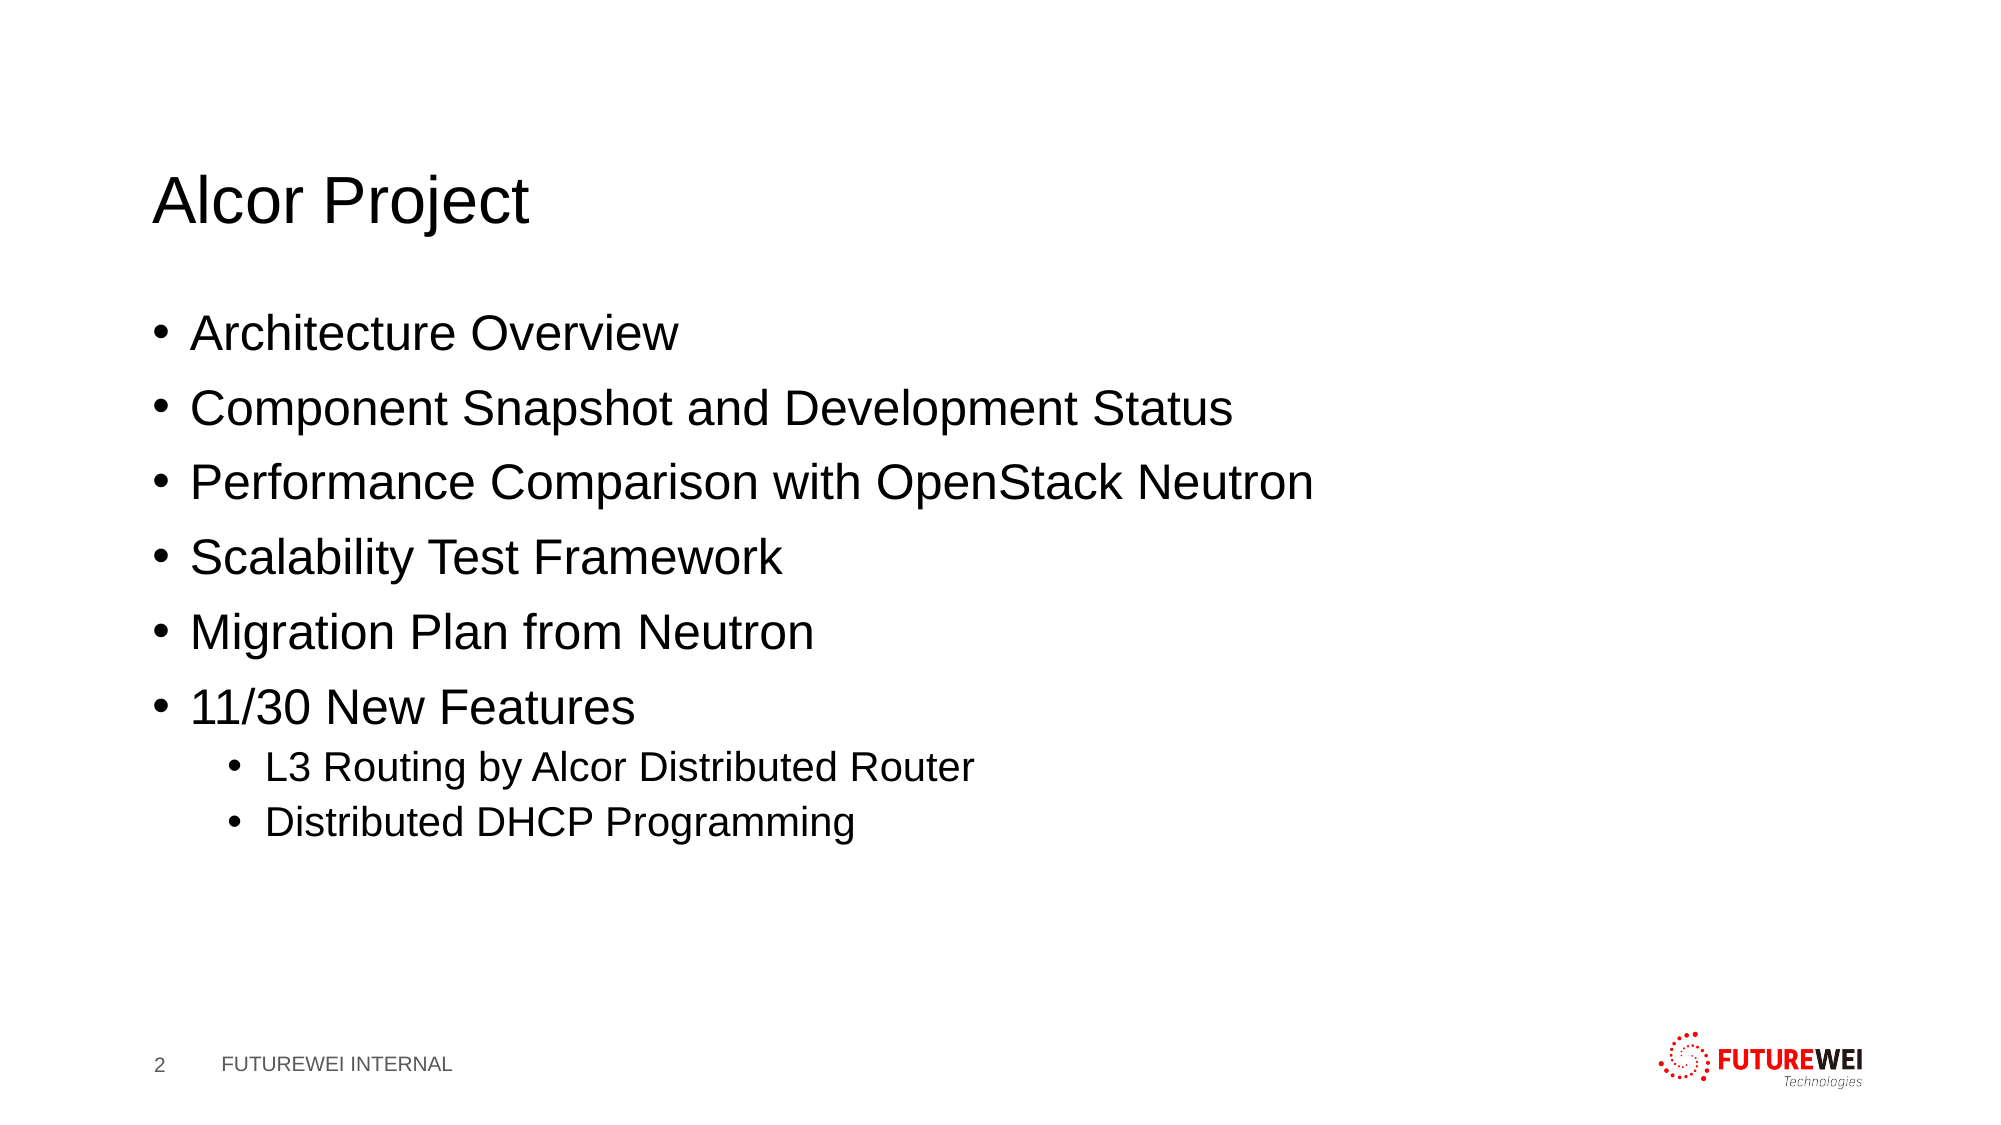

# Alcor Project
Architecture Overview
Component Snapshot and Development Status
Performance Comparison with OpenStack Neutron
Scalability Test Framework
Migration Plan from Neutron
11/30 New Features
L3 Routing by Alcor Distributed Router
Distributed DHCP Programming
2
FUTUREWEI INTERNAL